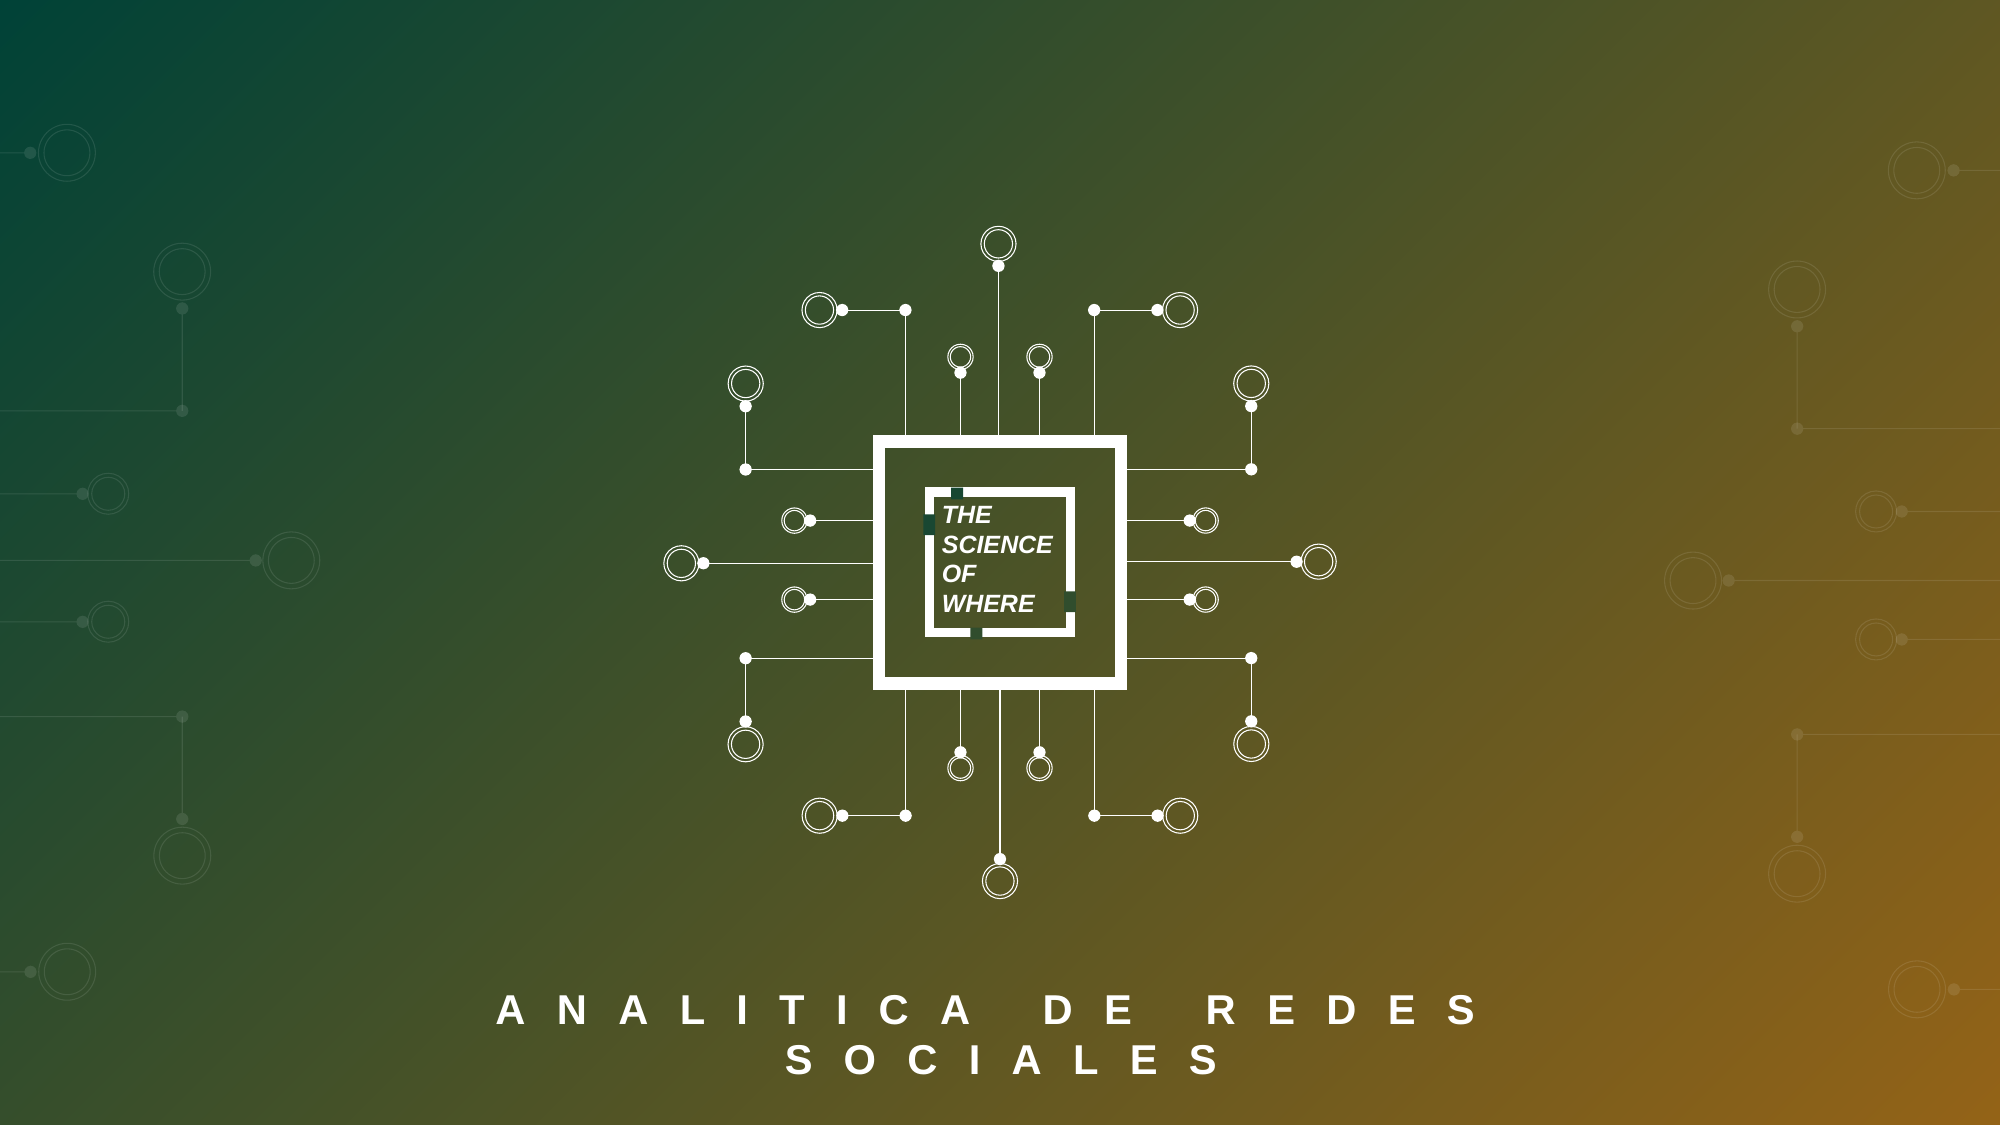

THE
SCIENCE
OF
WHERE

ANALITICA DE REDES SOCIALES